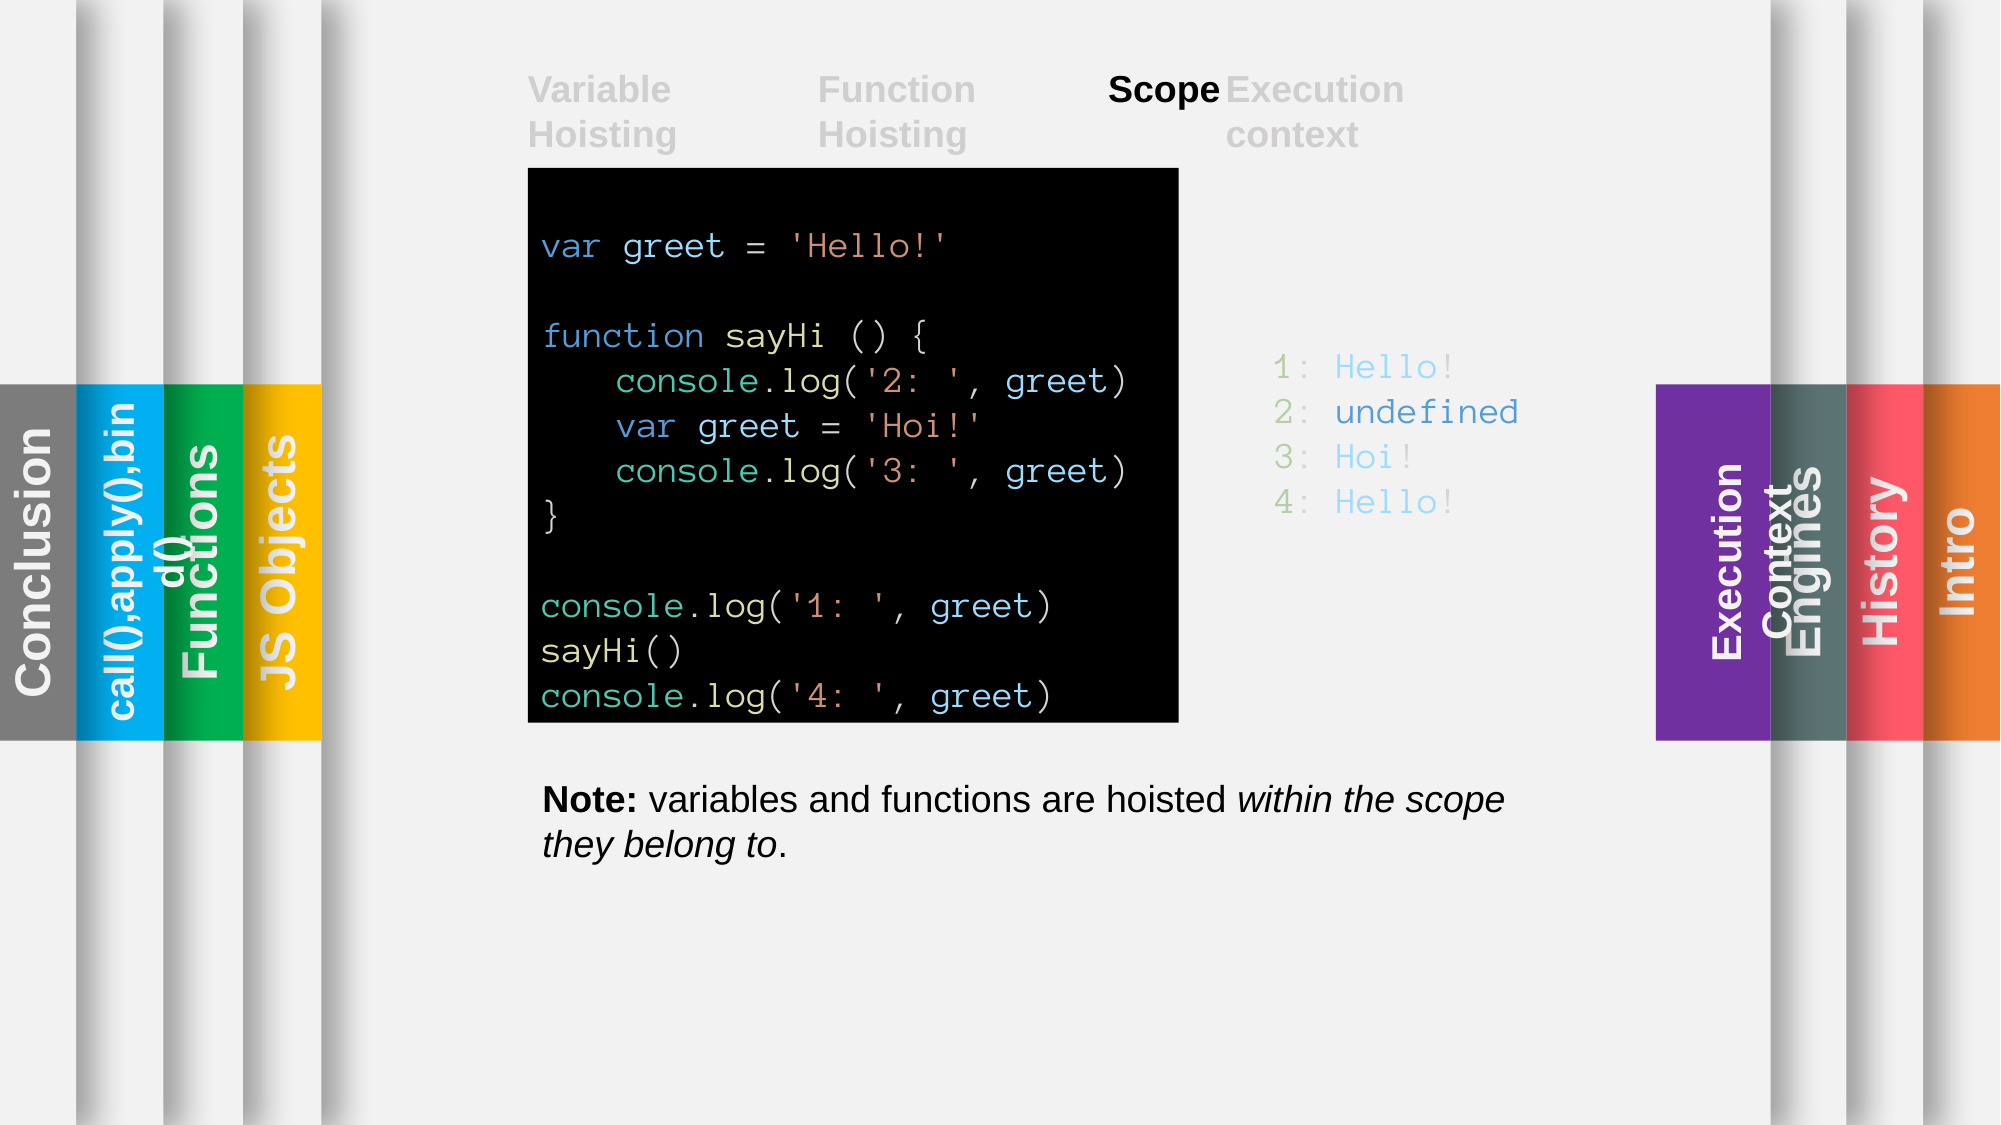

Engines

History

Intro

Conclusion

call(),apply(),bind()

Functions

JS Objects

Execution Context
Function Hoisting
Execution context
Scope
Variable Hoisting
var greet = 'Hello!'
function sayHi () {
console.log('2: ', greet)
var greet = 'Hoi!'
console.log('3: ', greet)
}
console.log('1: ', greet)
sayHi()
console.log('4: ', greet)
Note: variables and functions are hoisted within the scope they belong to.
1: Hello!
2: undefined
3: Hoi!
4: Hello!